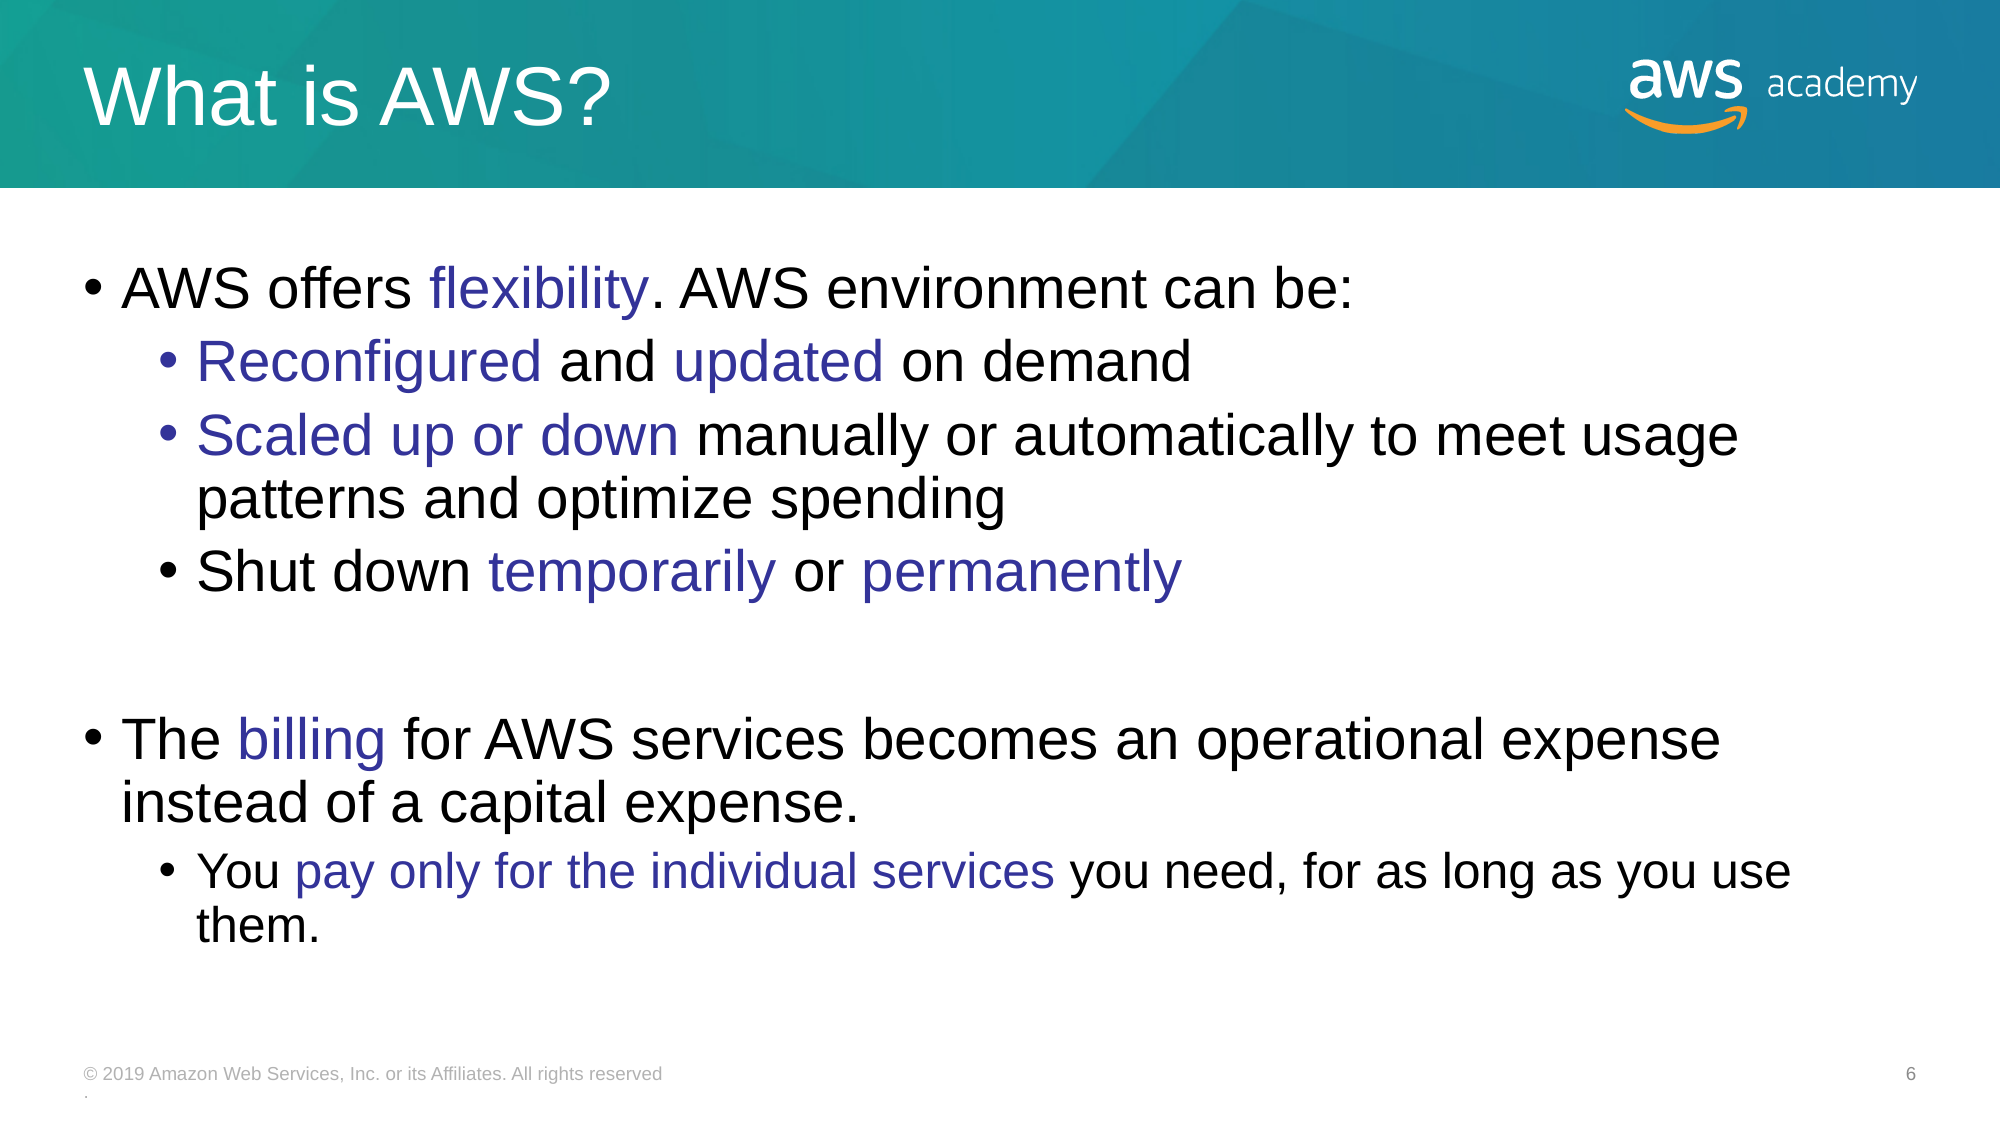

# What is AWS?
AWS offers flexibility. AWS environment can be:
Reconfigured and updated on demand
Scaled up or down manually or automatically to meet usage patterns and optimize spending
Shut down temporarily or permanently

The billing for AWS services becomes an operational expense instead of a capital expense.
You pay only for the individual services you need, for as long as you use them.

© 2019 Amazon Web Services, Inc. or its Affiliates. All rights reserved.
6